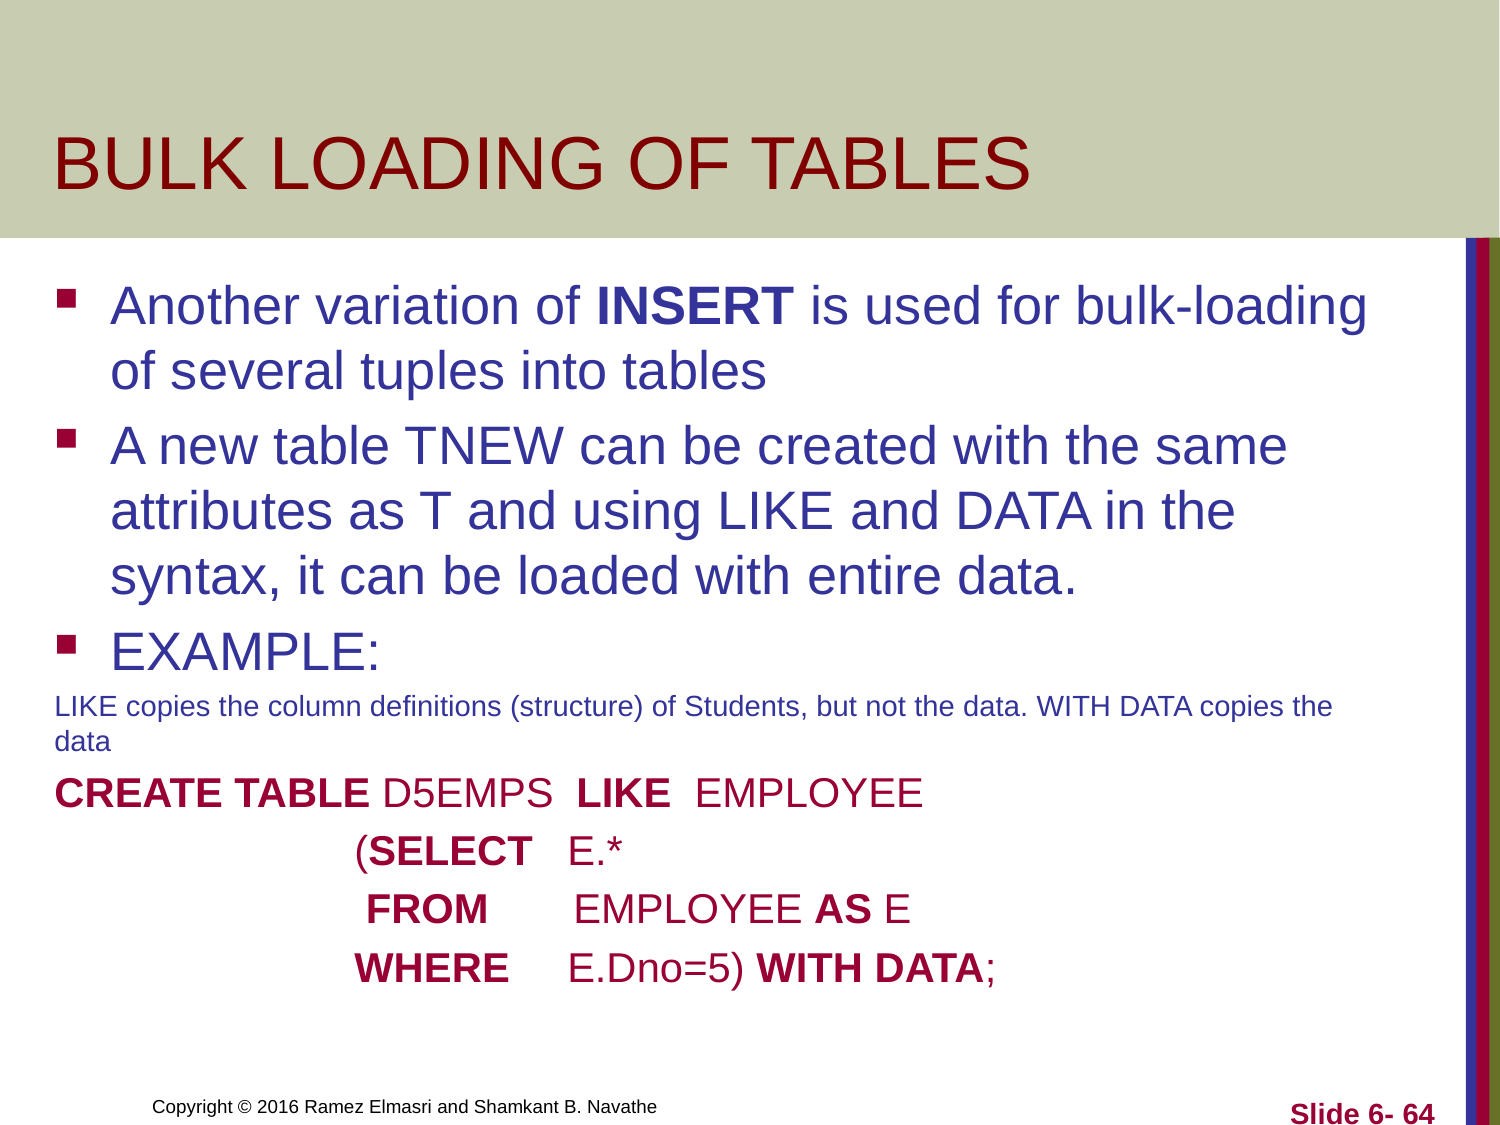

# BULK LOADING OF TABLES
Another variation of INSERT is used for bulk-loading of several tuples into tables
A new table TNEW can be created with the same attributes as T and using LIKE and DATA in the syntax, it can be loaded with entire data.
EXAMPLE:
LIKE copies the column definitions (structure) of Students, but not the data. WITH DATA copies the data
CREATE TABLE D5EMPS  LIKE  EMPLOYEE
		(SELECT   E.*
		 FROM	      EMPLOYEE AS E
		WHERE     E.Dno=5) WITH DATA;
Slide 6- 64